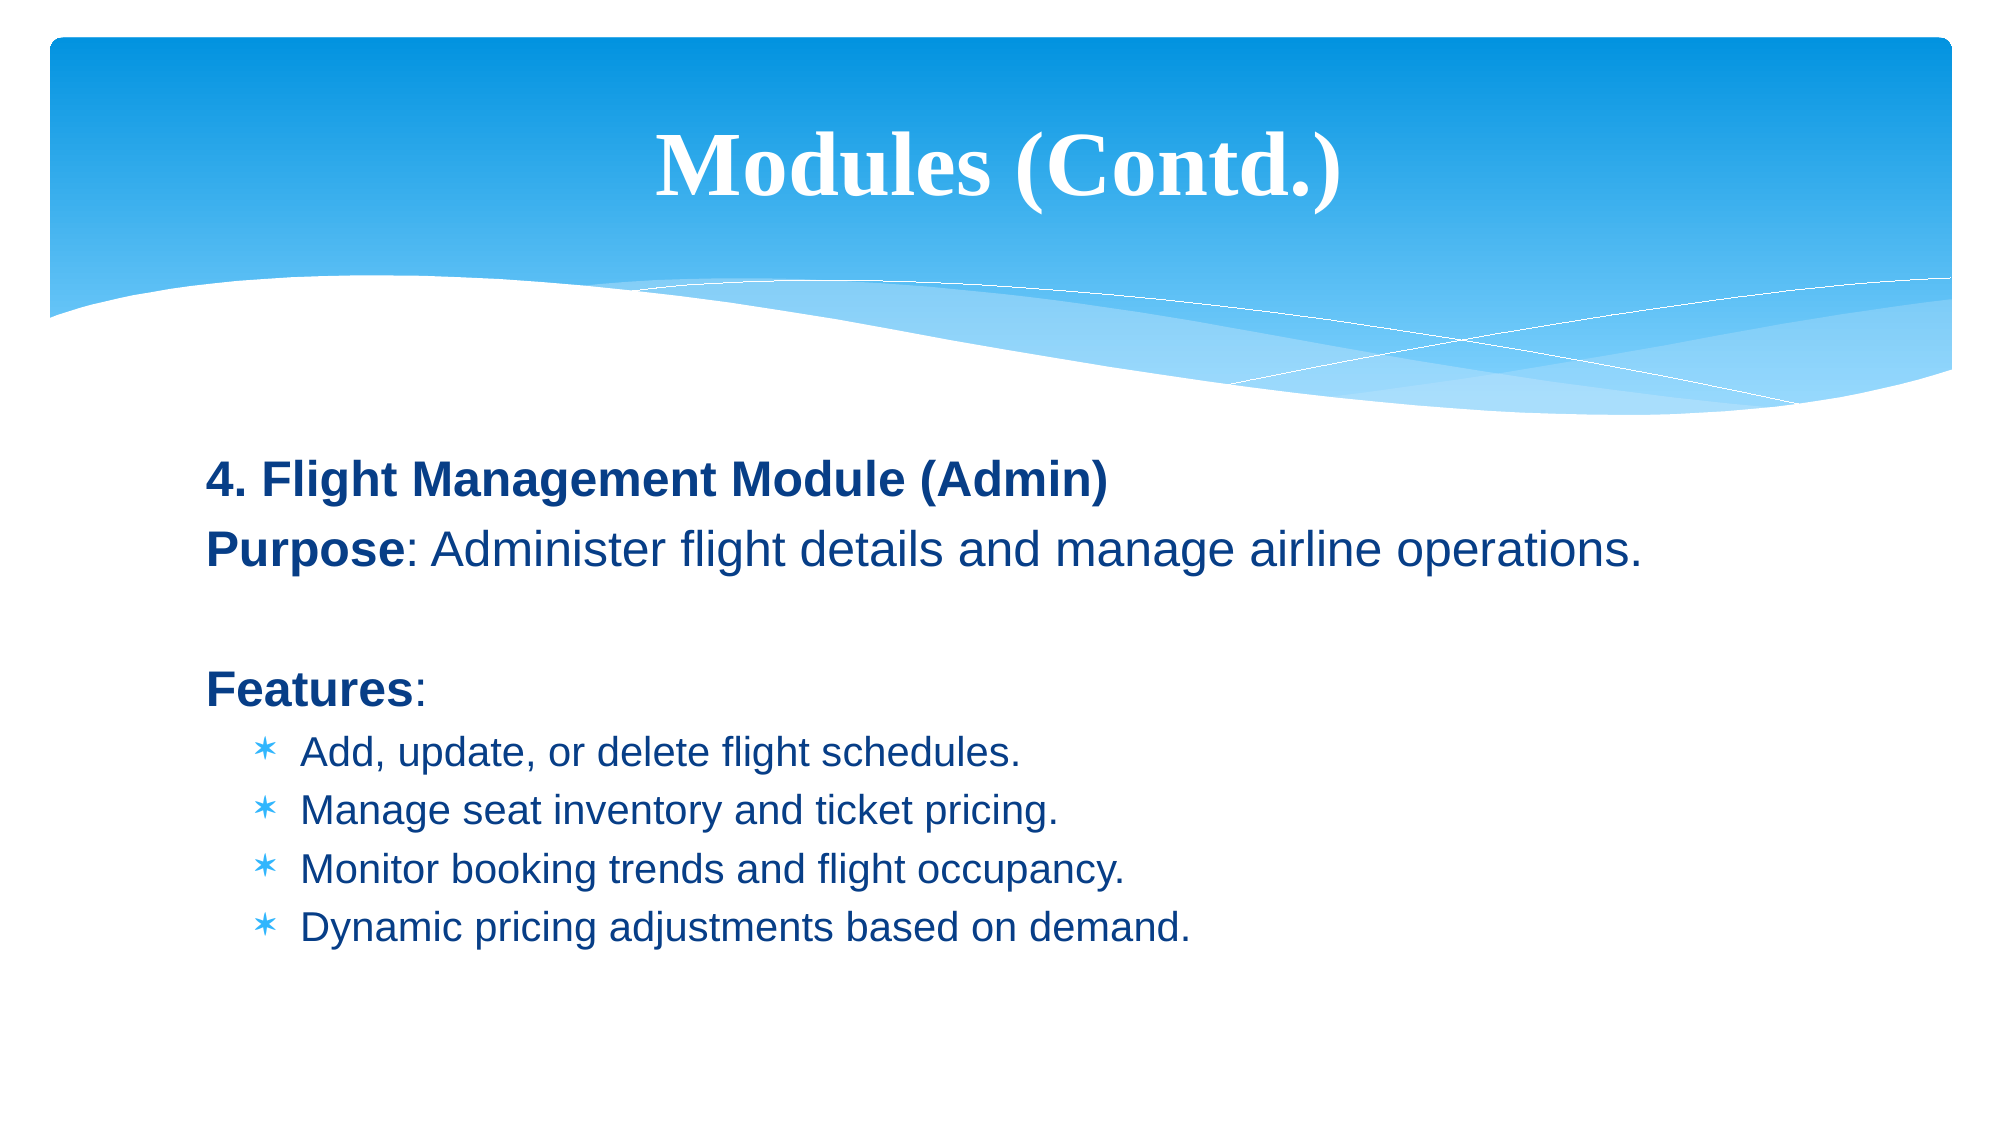

# Modules (Contd.)
4. Flight Management Module (Admin)
Purpose: Administer flight details and manage airline operations.

Features:
Add, update, or delete flight schedules.
Manage seat inventory and ticket pricing.
Monitor booking trends and flight occupancy.
Dynamic pricing adjustments based on demand.